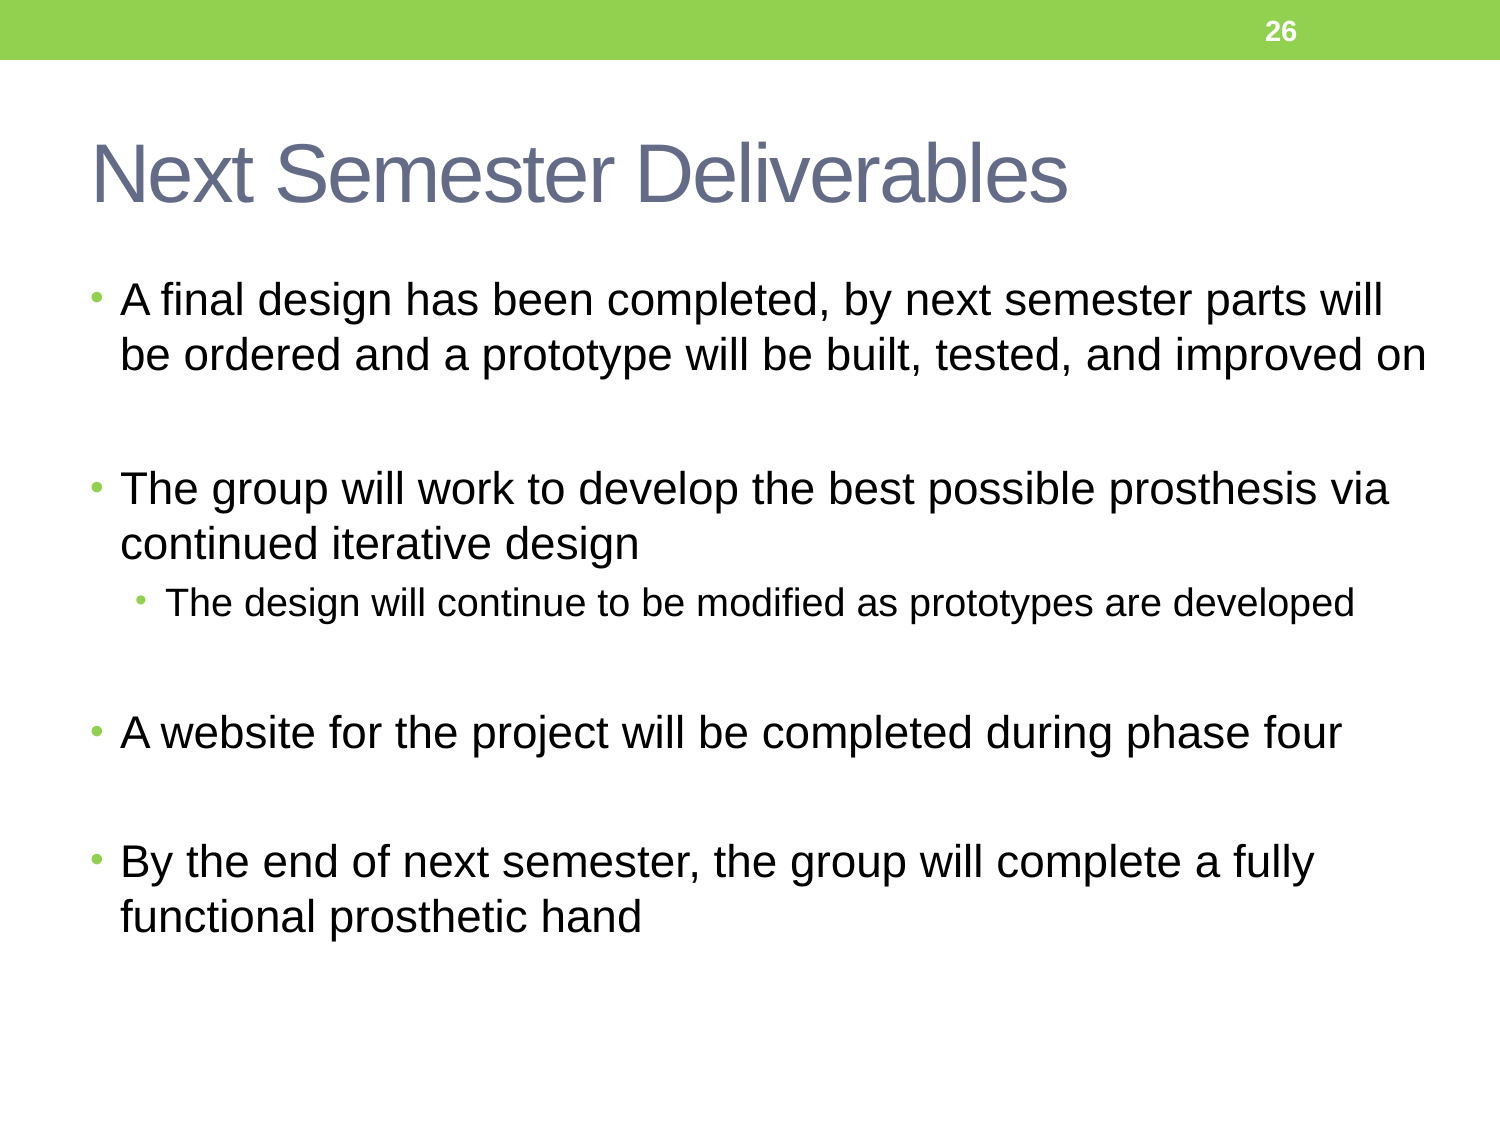

26
# Next Semester Deliverables
A final design has been completed, by next semester parts will be ordered and a prototype will be built, tested, and improved on

The group will work to develop the best possible prosthesis via continued iterative design
The design will continue to be modified as prototypes are developed

A website for the project will be completed during phase four

By the end of next semester, the group will complete a fully functional prosthetic hand